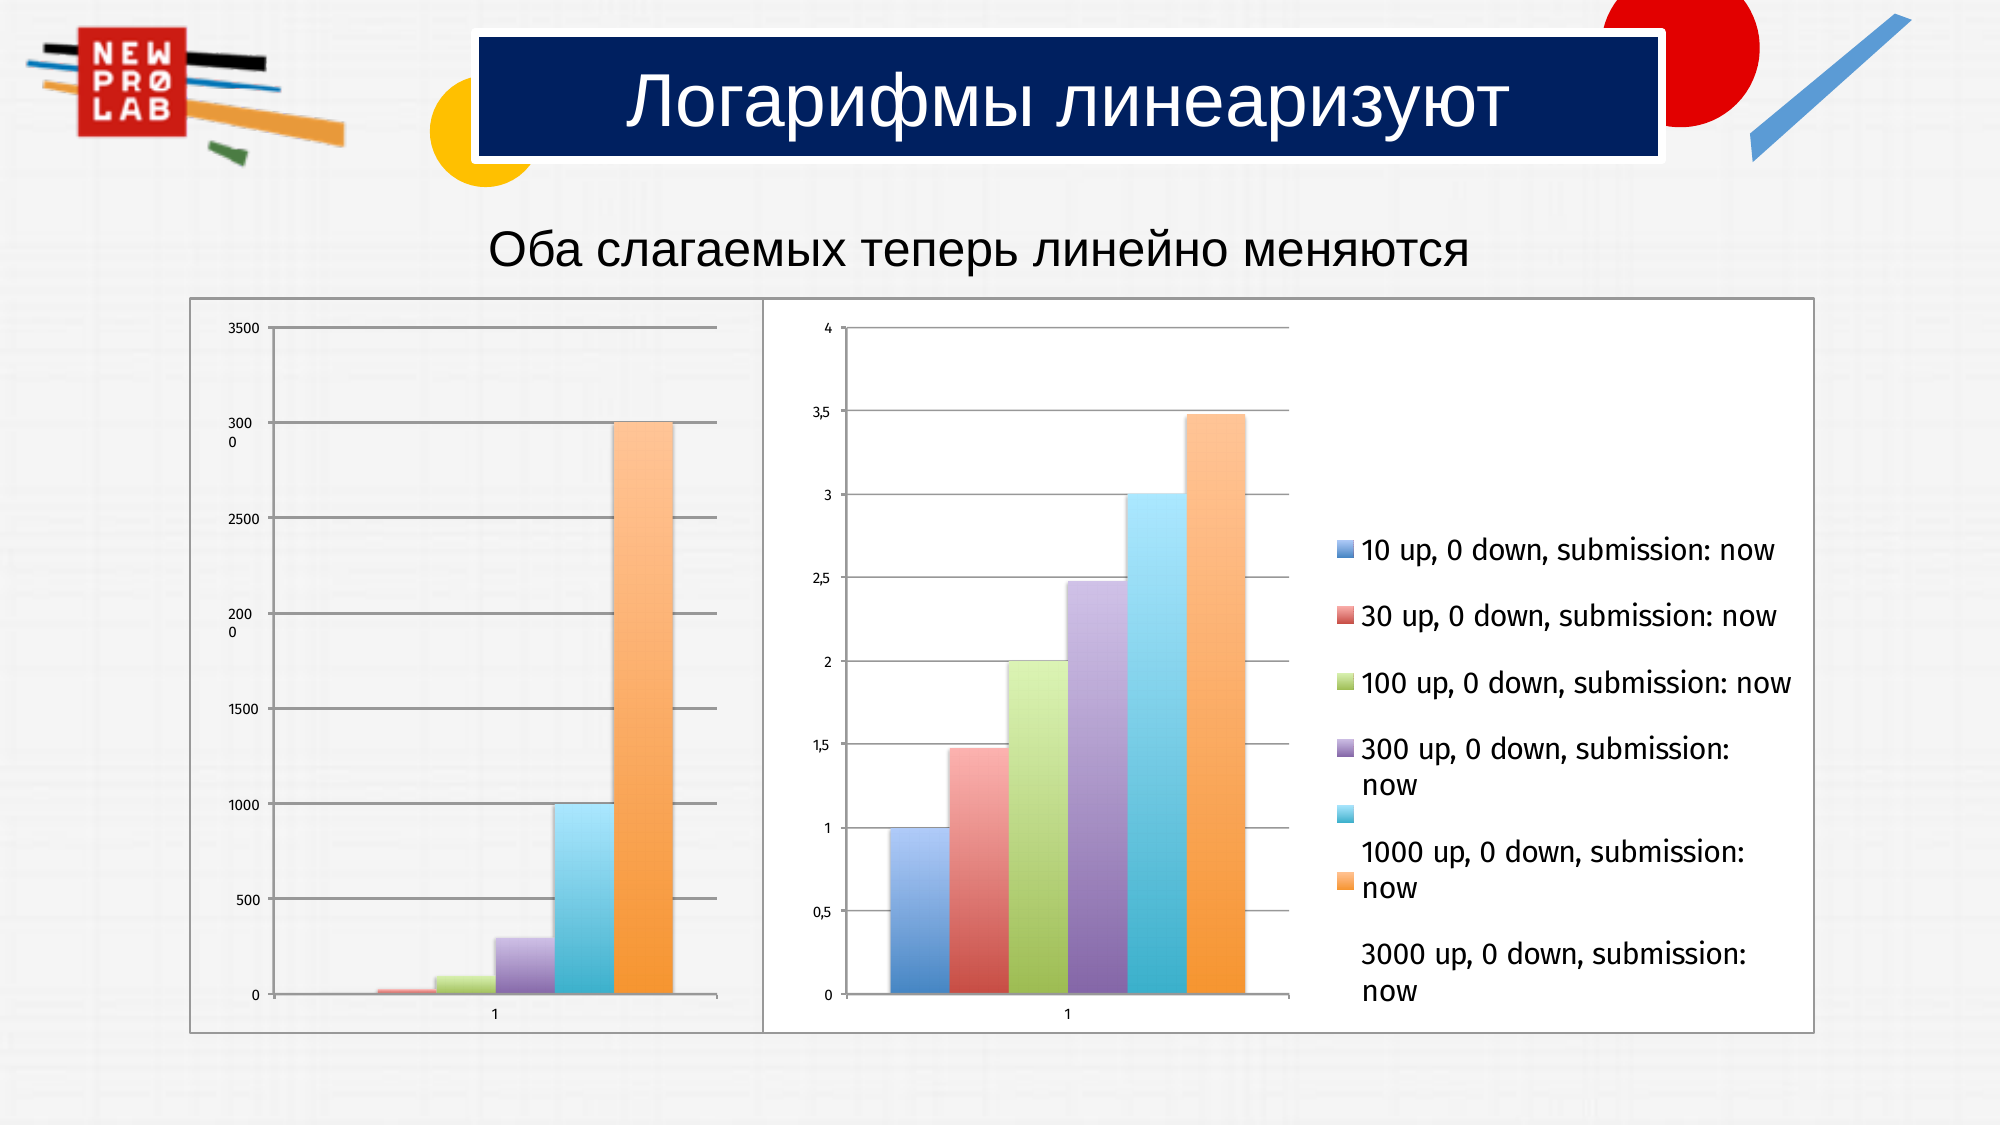

# Логарифмы линеаризуют
Оба слагаемых теперь линейно меняются

3500
4

3,5

3000

3

2500

10 up, 0 down, submission: now
30 up, 0 down, submission: now
100 up, 0 down, submission: now
300 up, 0 down, submission: now
1000 up, 0 down, submission: now
3000 up, 0 down, submission: now
10 up, 0 down, submission: now
30 up, 0 down, submission: now
100 up, 0 down, submission: now
300 up, 0 down, submission: now
1000 up, 0 down, submission: now
3000 up, 0 down, submission: now

2,5

2000

2

1500

1,5

1000

1

500

0,5

0
0

1
1